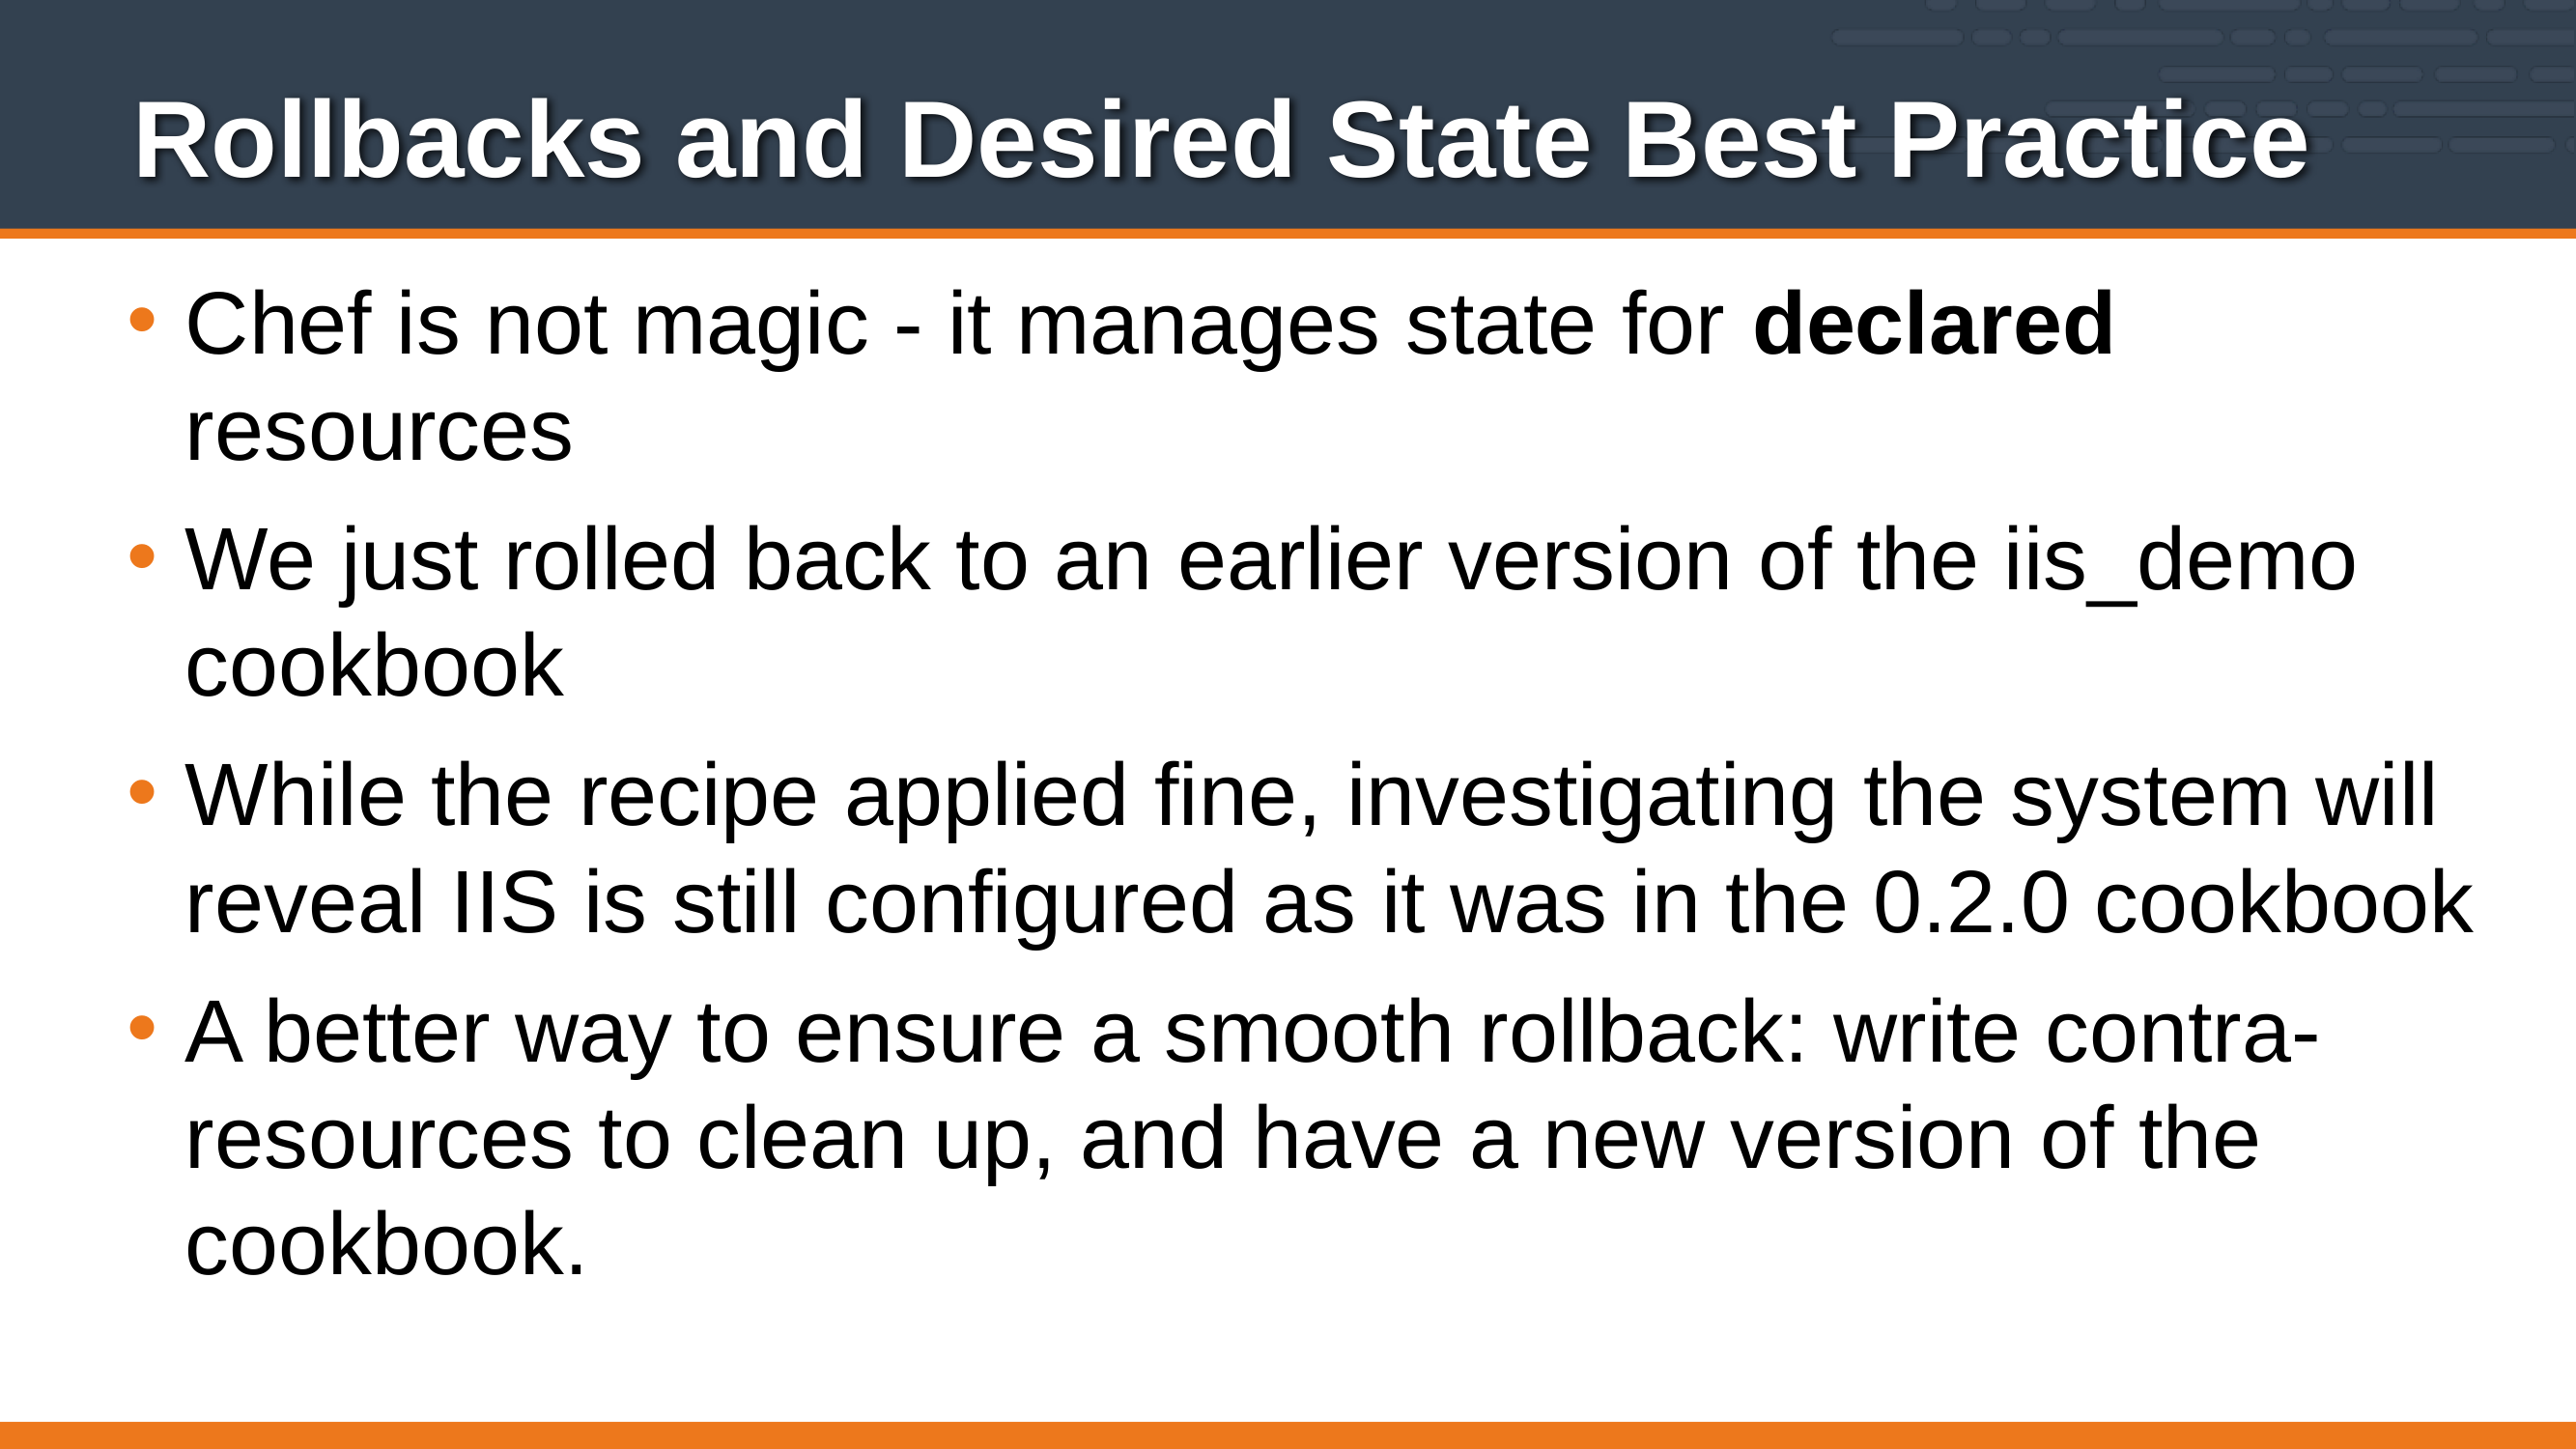

# Rollbacks and Desired State Best Practice
Chef is not magic - it manages state for declared resources
We just rolled back to an earlier version of the iis_demo cookbook
While the recipe applied fine, investigating the system will reveal IIS is still configured as it was in the 0.2.0 cookbook
A better way to ensure a smooth rollback: write contra-resources to clean up, and have a new version of the cookbook.